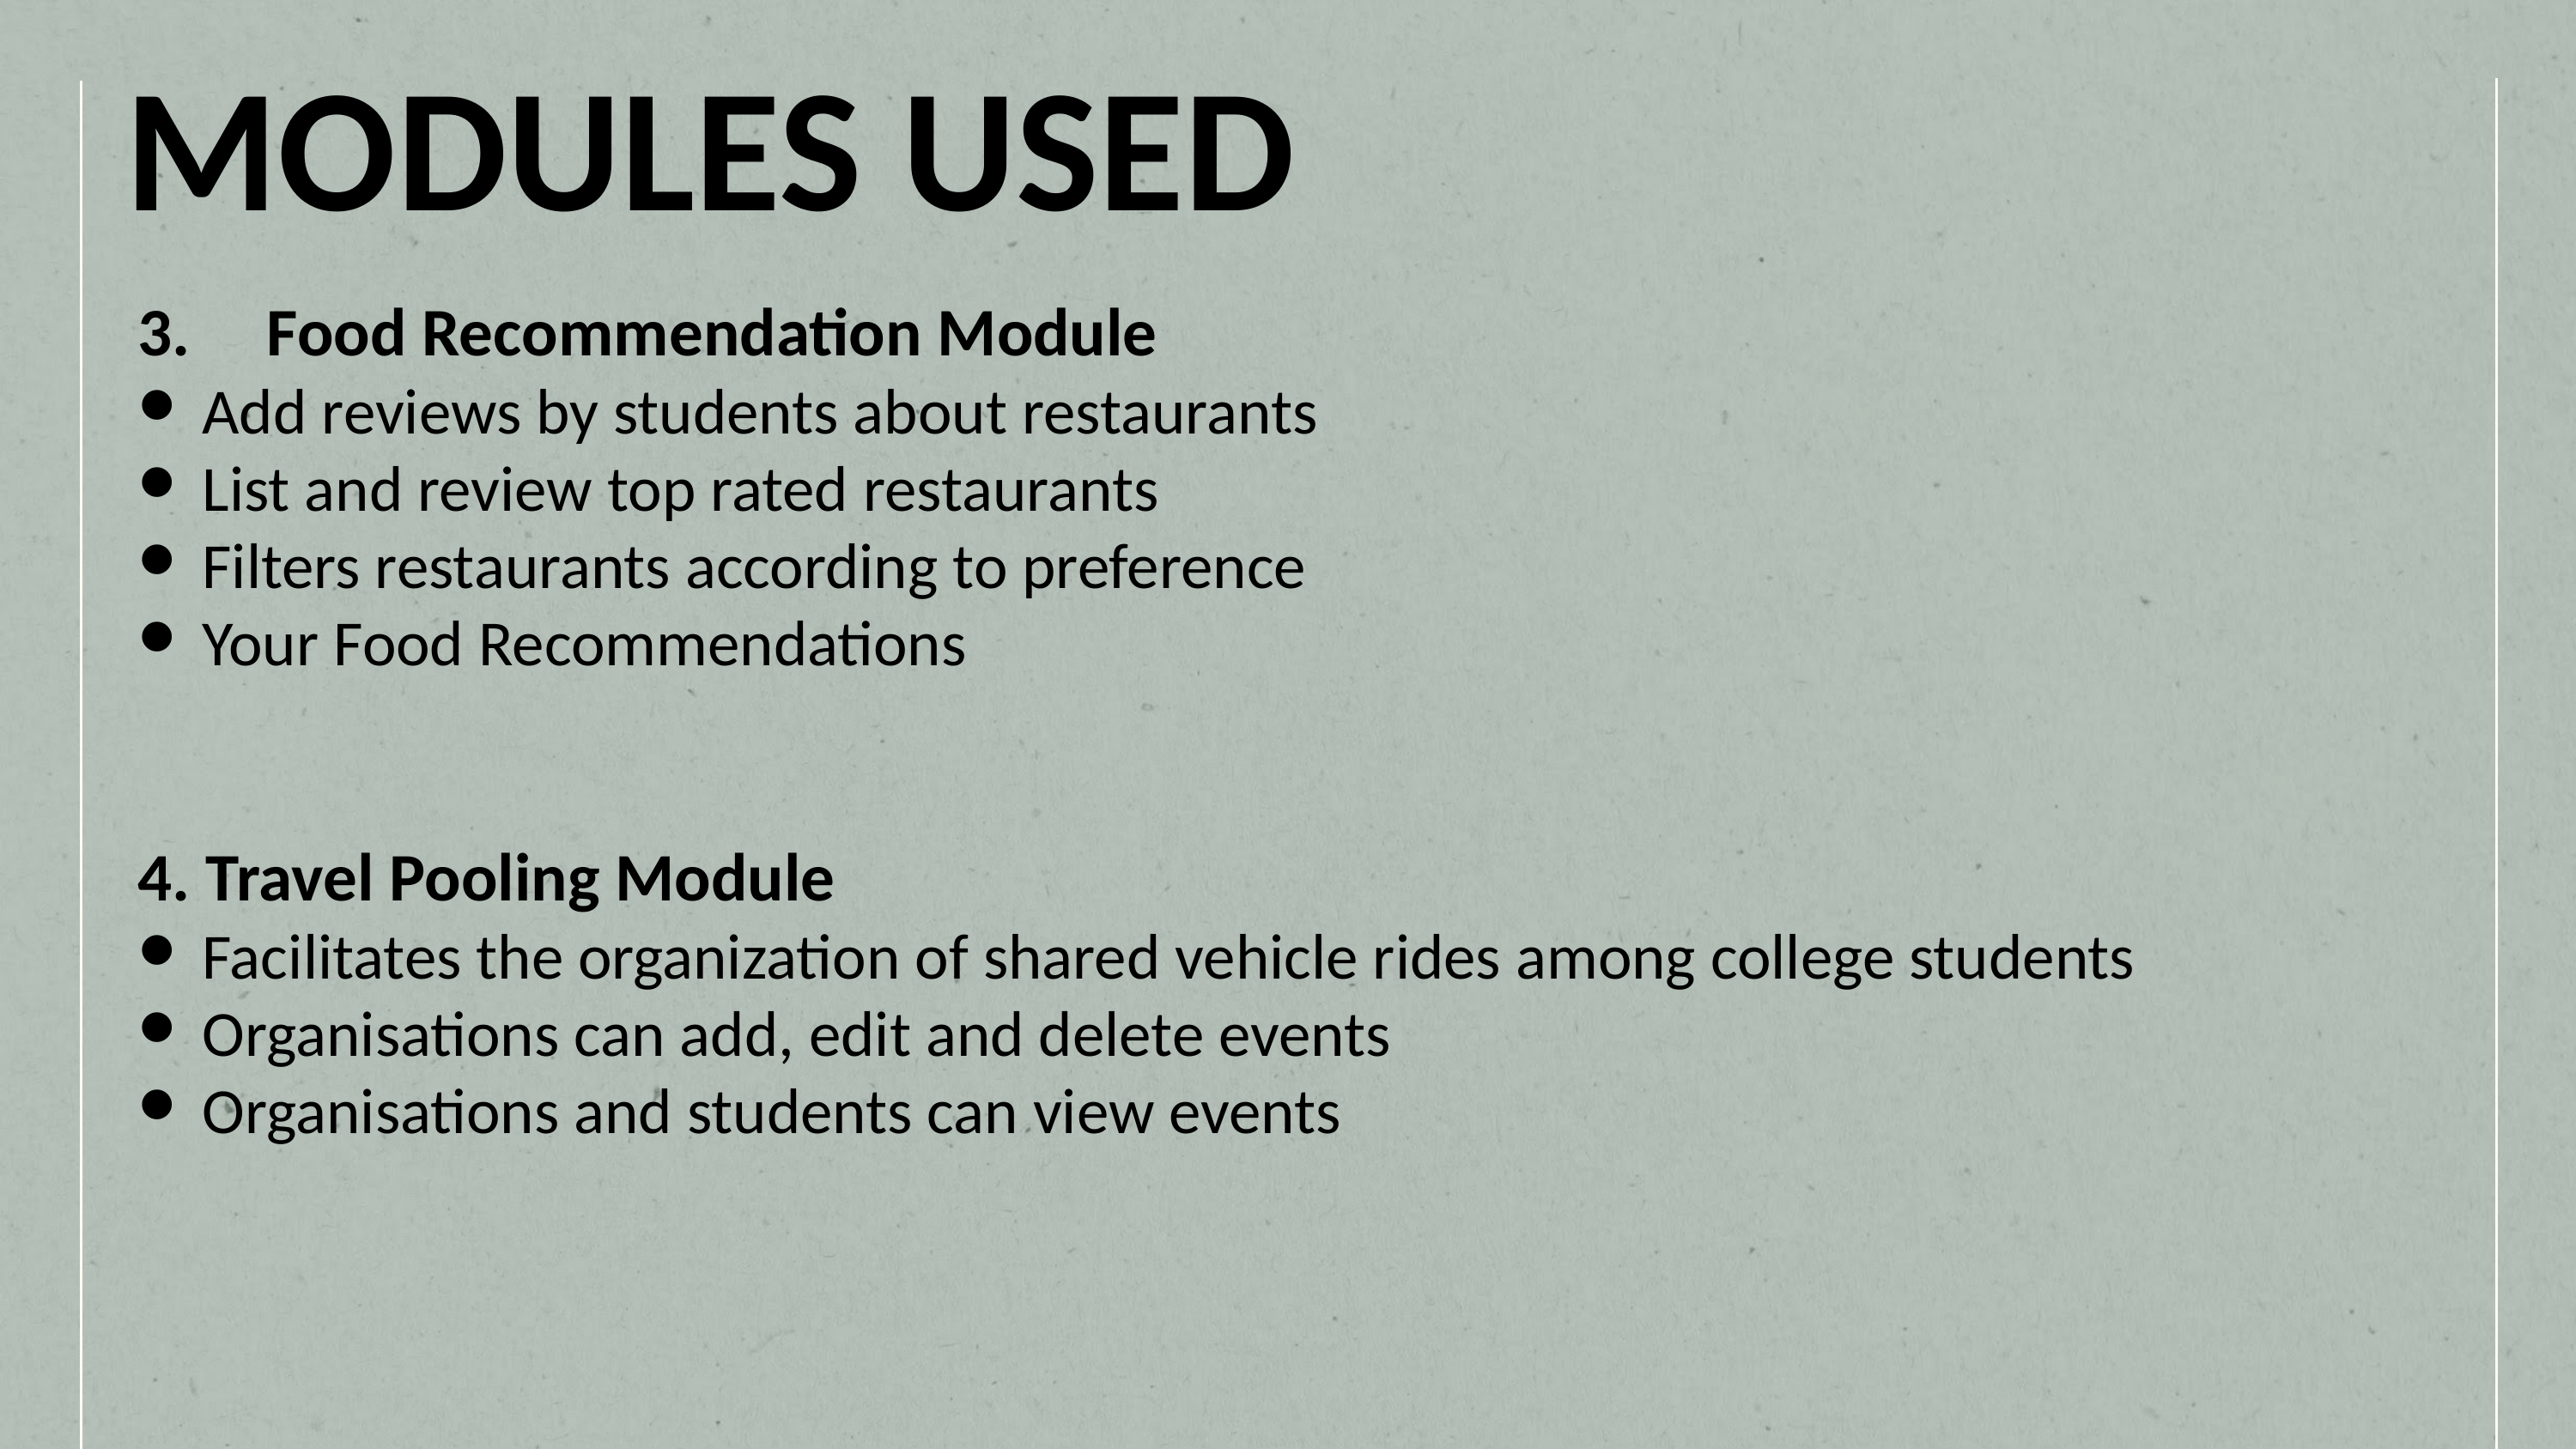

MODULES USED
3.	Food Recommendation Module
Add reviews by students about restaurants
List and review top rated restaurants
Filters restaurants according to preference
Your Food Recommendations

4. Travel Pooling Module
Facilitates the organization of shared vehicle rides among college students
Organisations can add, edit and delete events
Organisations and students can view events